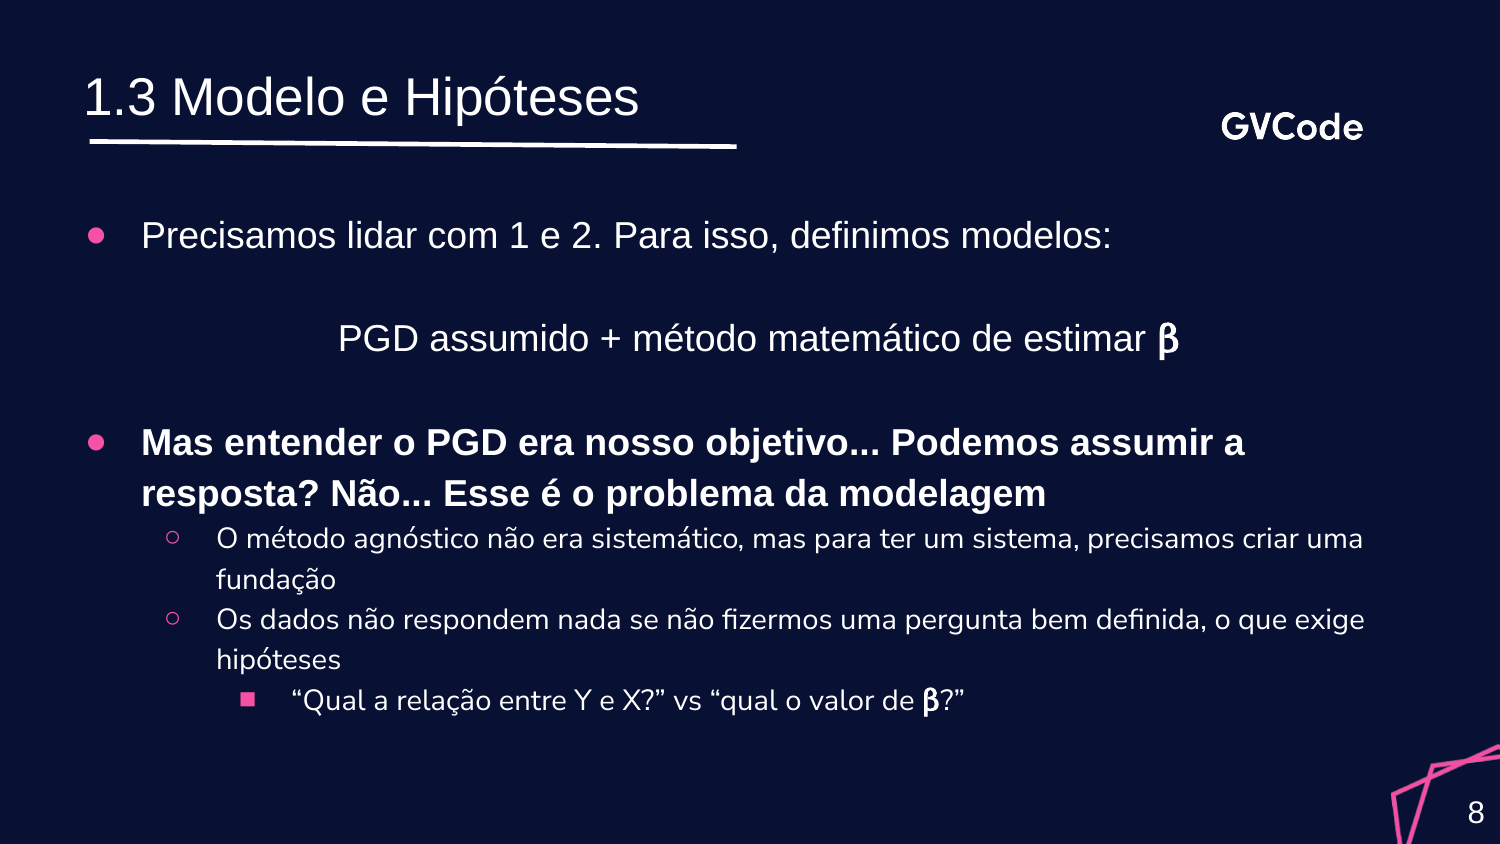

# 1.3 Modelo e Hipóteses
Precisamos lidar com 1 e 2. Para isso, definimos modelos:

PGD assumido + método matemático de estimar β

Mas entender o PGD era nosso objetivo... Podemos assumir a resposta? Não... Esse é o problema da modelagem
O método agnóstico não era sistemático, mas para ter um sistema, precisamos criar uma fundação
Os dados não respondem nada se não fizermos uma pergunta bem definida, o que exige hipóteses
“Qual a relação entre Y e X?” vs “qual o valor de β?”
8